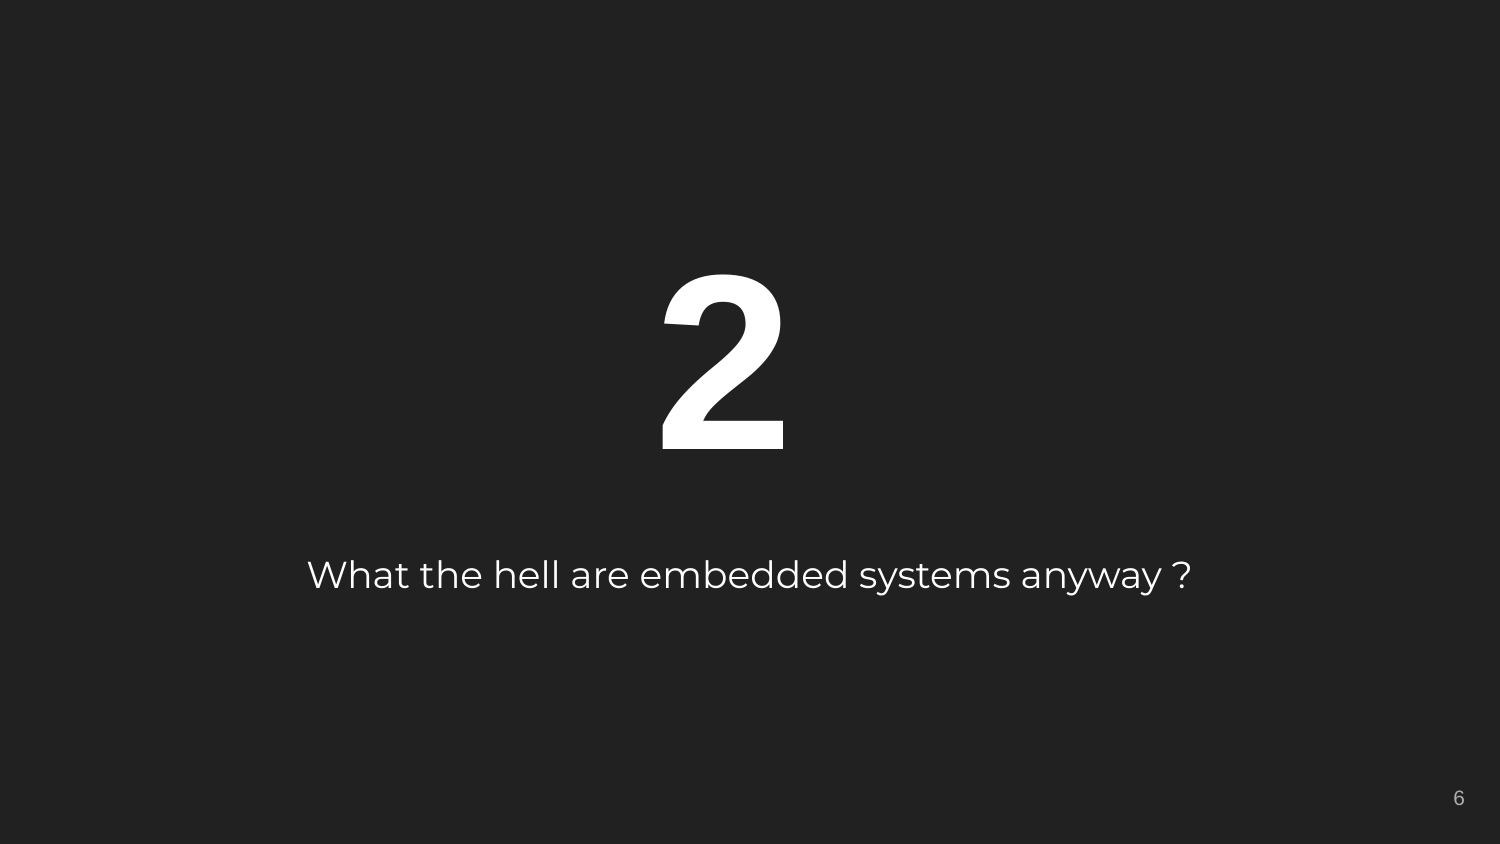

2
What the hell are embedded systems anyway ?
6